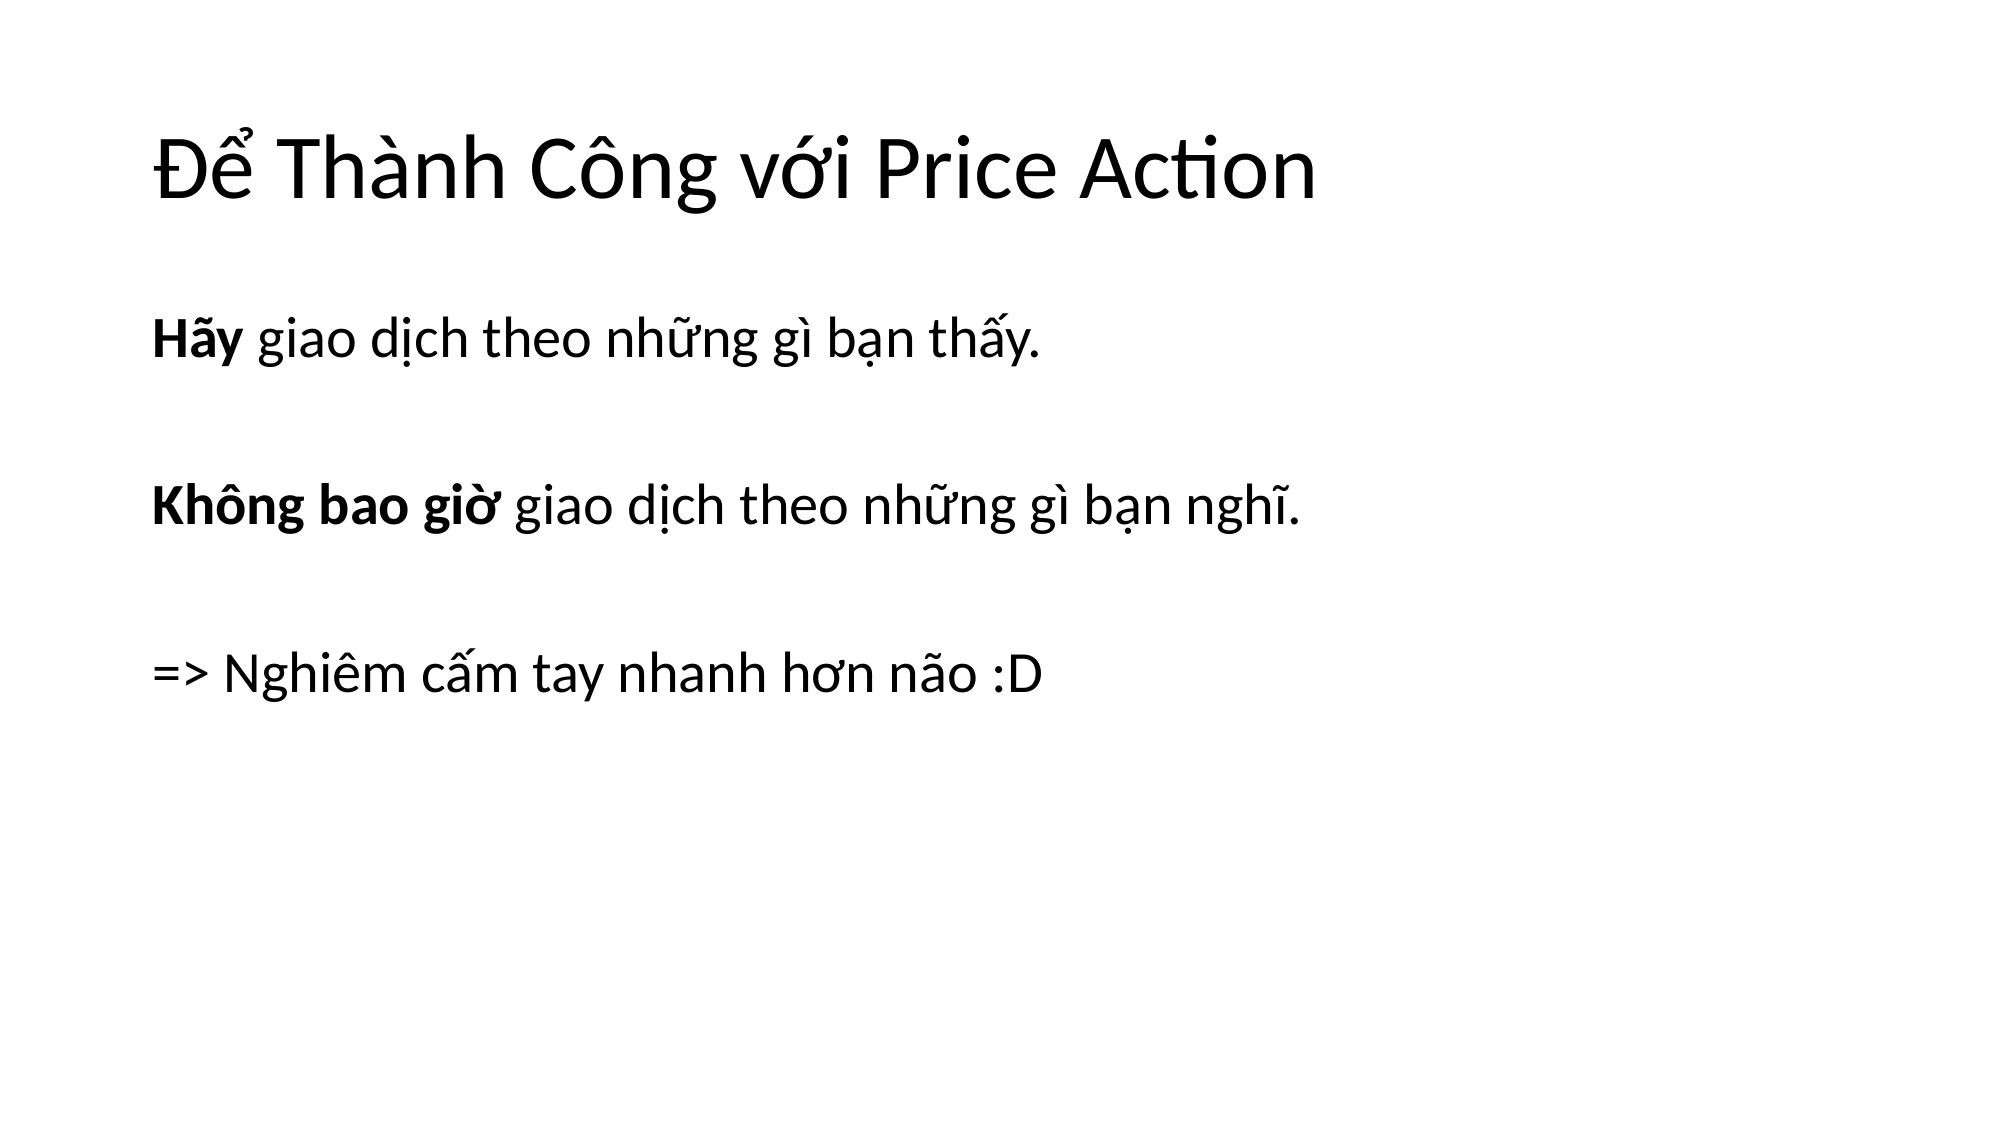

# Để Thành Công với Price Action
Hãy giao dịch theo những gì bạn thấy.

Không bao giờ giao dịch theo những gì bạn nghĩ.

=> Nghiêm cấm tay nhanh hơn não :D